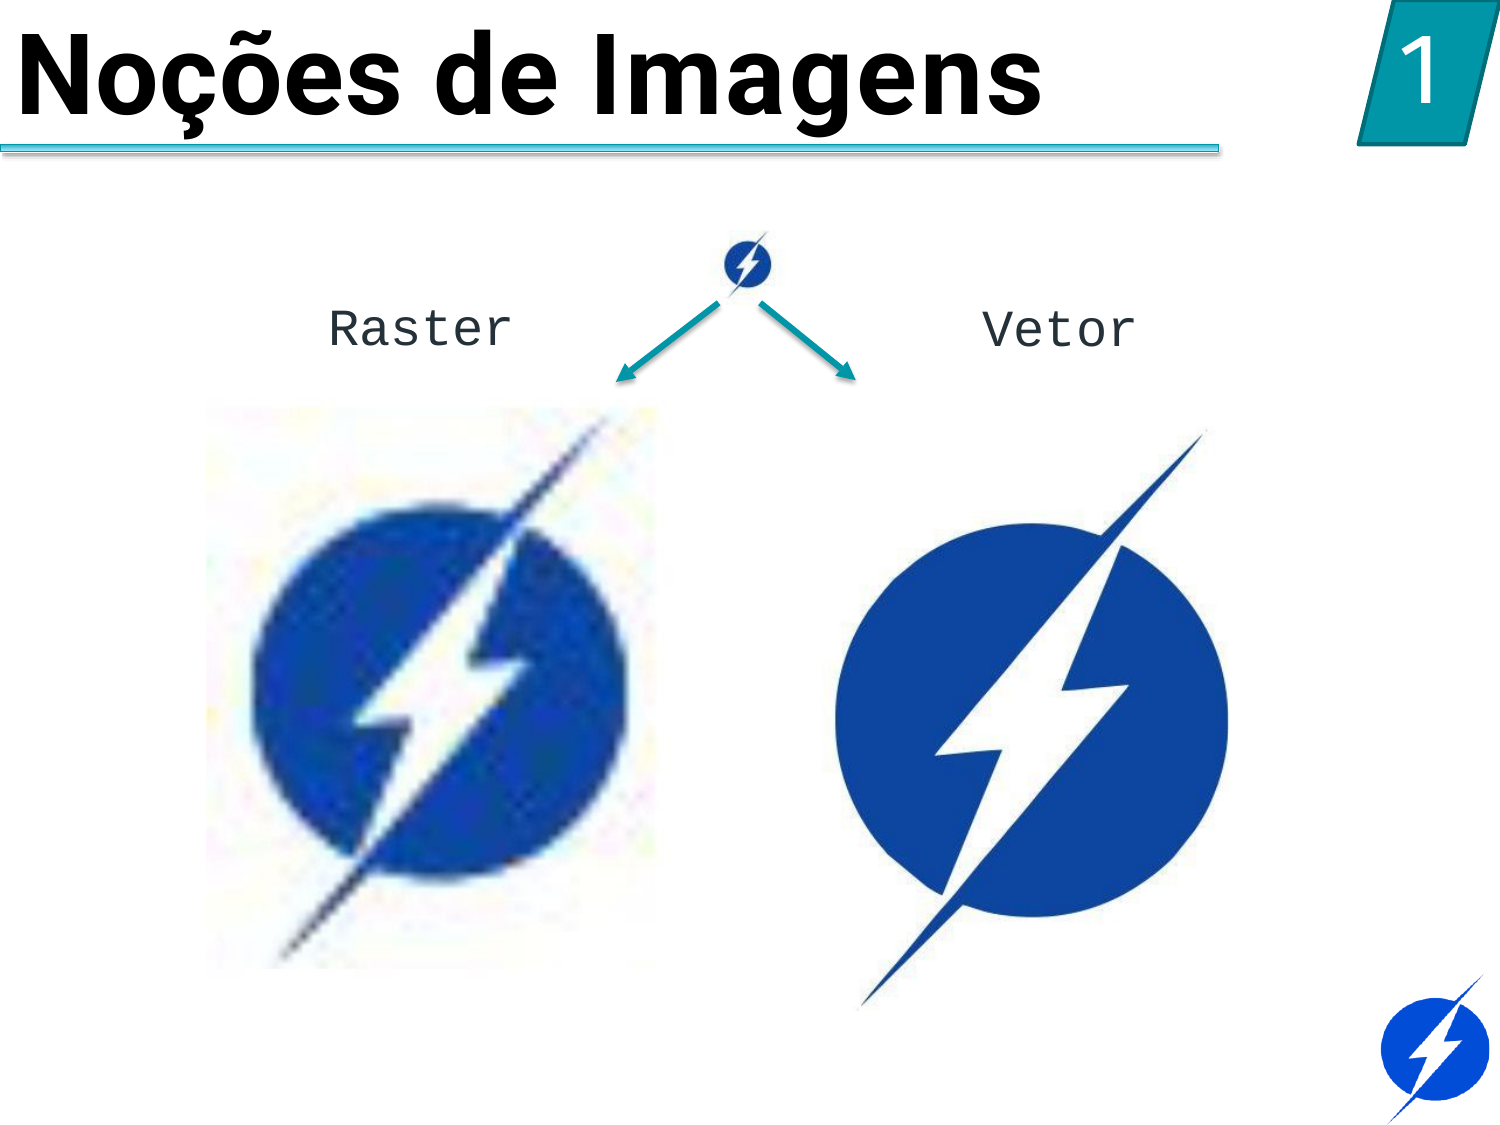

# Noções de Imagens
1

Raster
Vetor